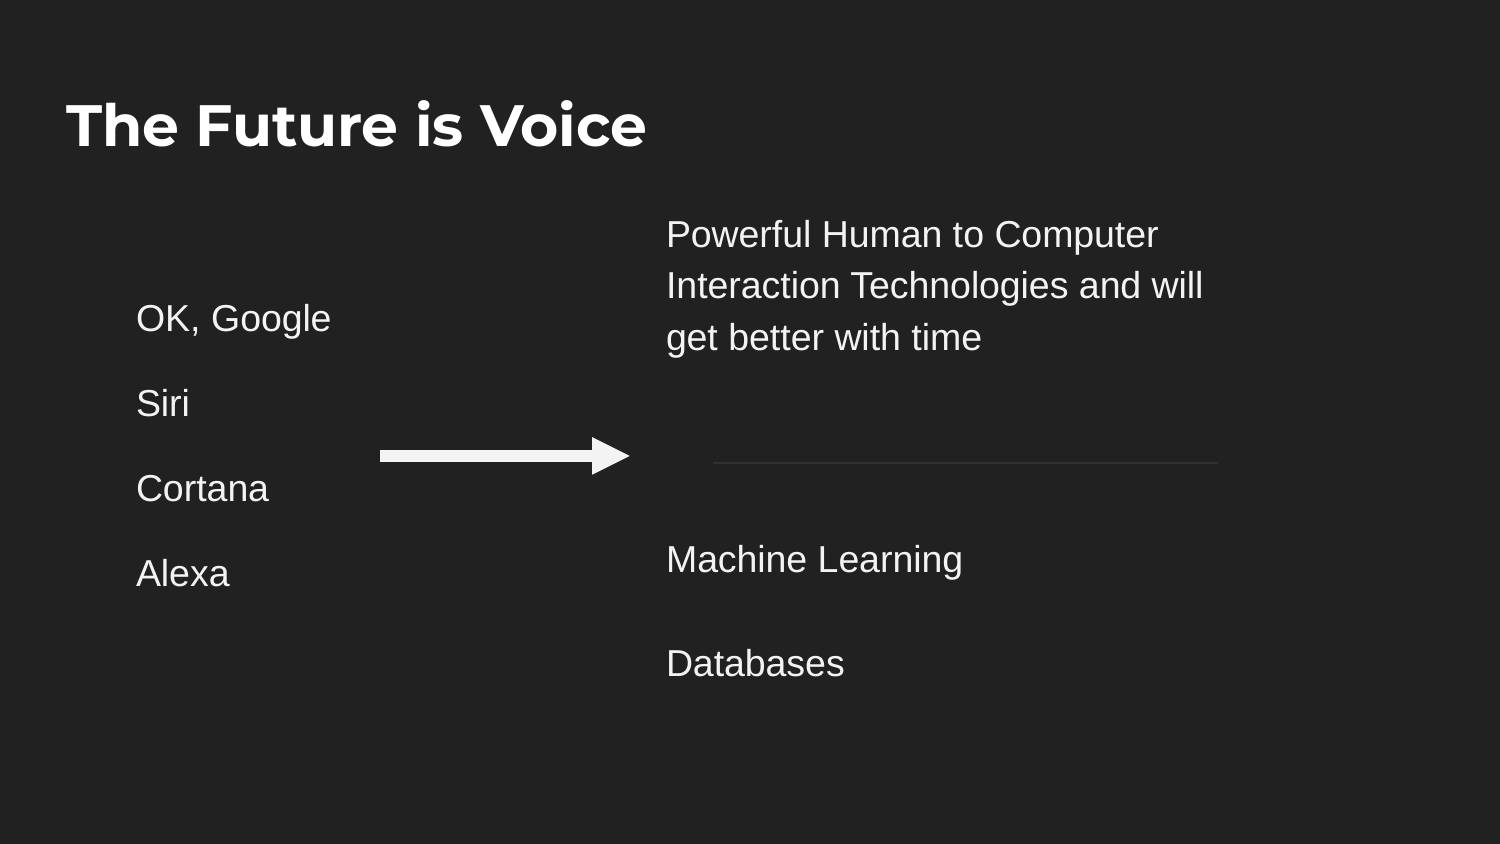

# The Future is Voice
Powerful Human to Computer Interaction Technologies and will get better with time

Machine Learning
Databases

OK, Google
Siri
Cortana
Alexa